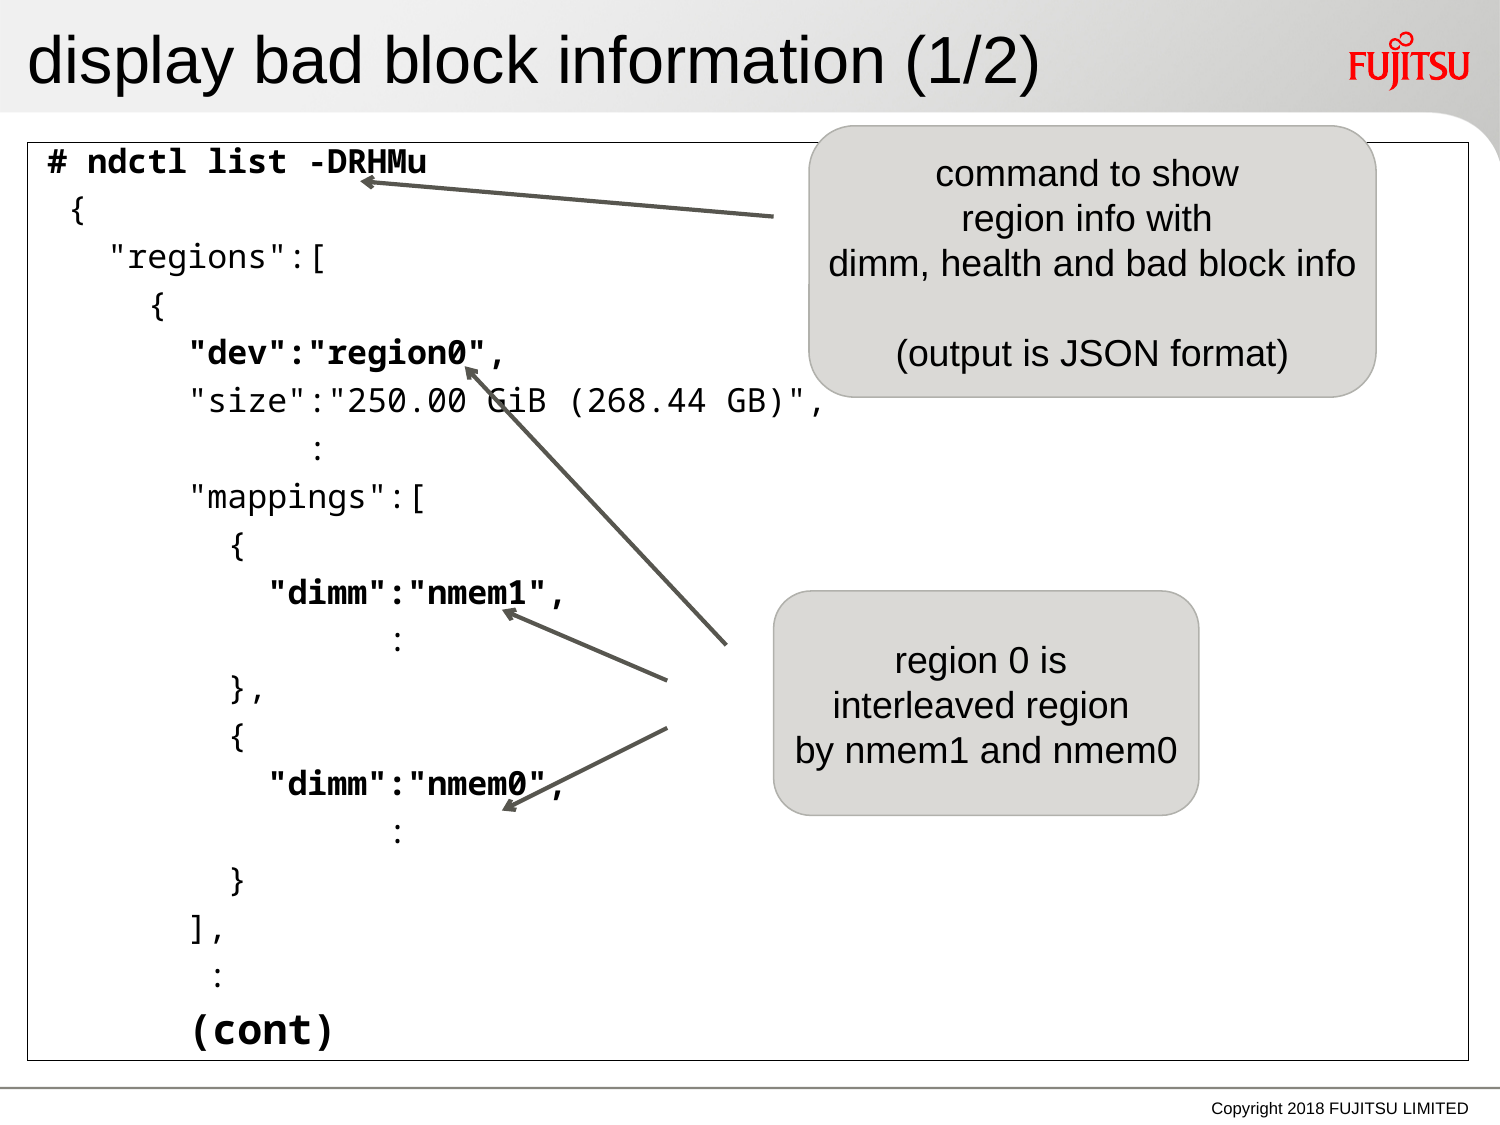

# display bad block information (1/2)
command to show
region info with
dimm, health and bad block info

(output is JSON format)
 # ndctl list -DRHMu
  {
    "regions":[
      {
        "dev":"region0",
        "size":"250.00 GiB (268.44 GB)",
              :
        "mappings":[
          {
            "dimm":"nmem1",
                  :
          },
          {
            "dimm":"nmem0",
                  :
          }
        ],
         :
        (cont)

region 0 is
interleaved region
by nmem1 and nmem0
Copyright 2018 FUJITSU LIMITED